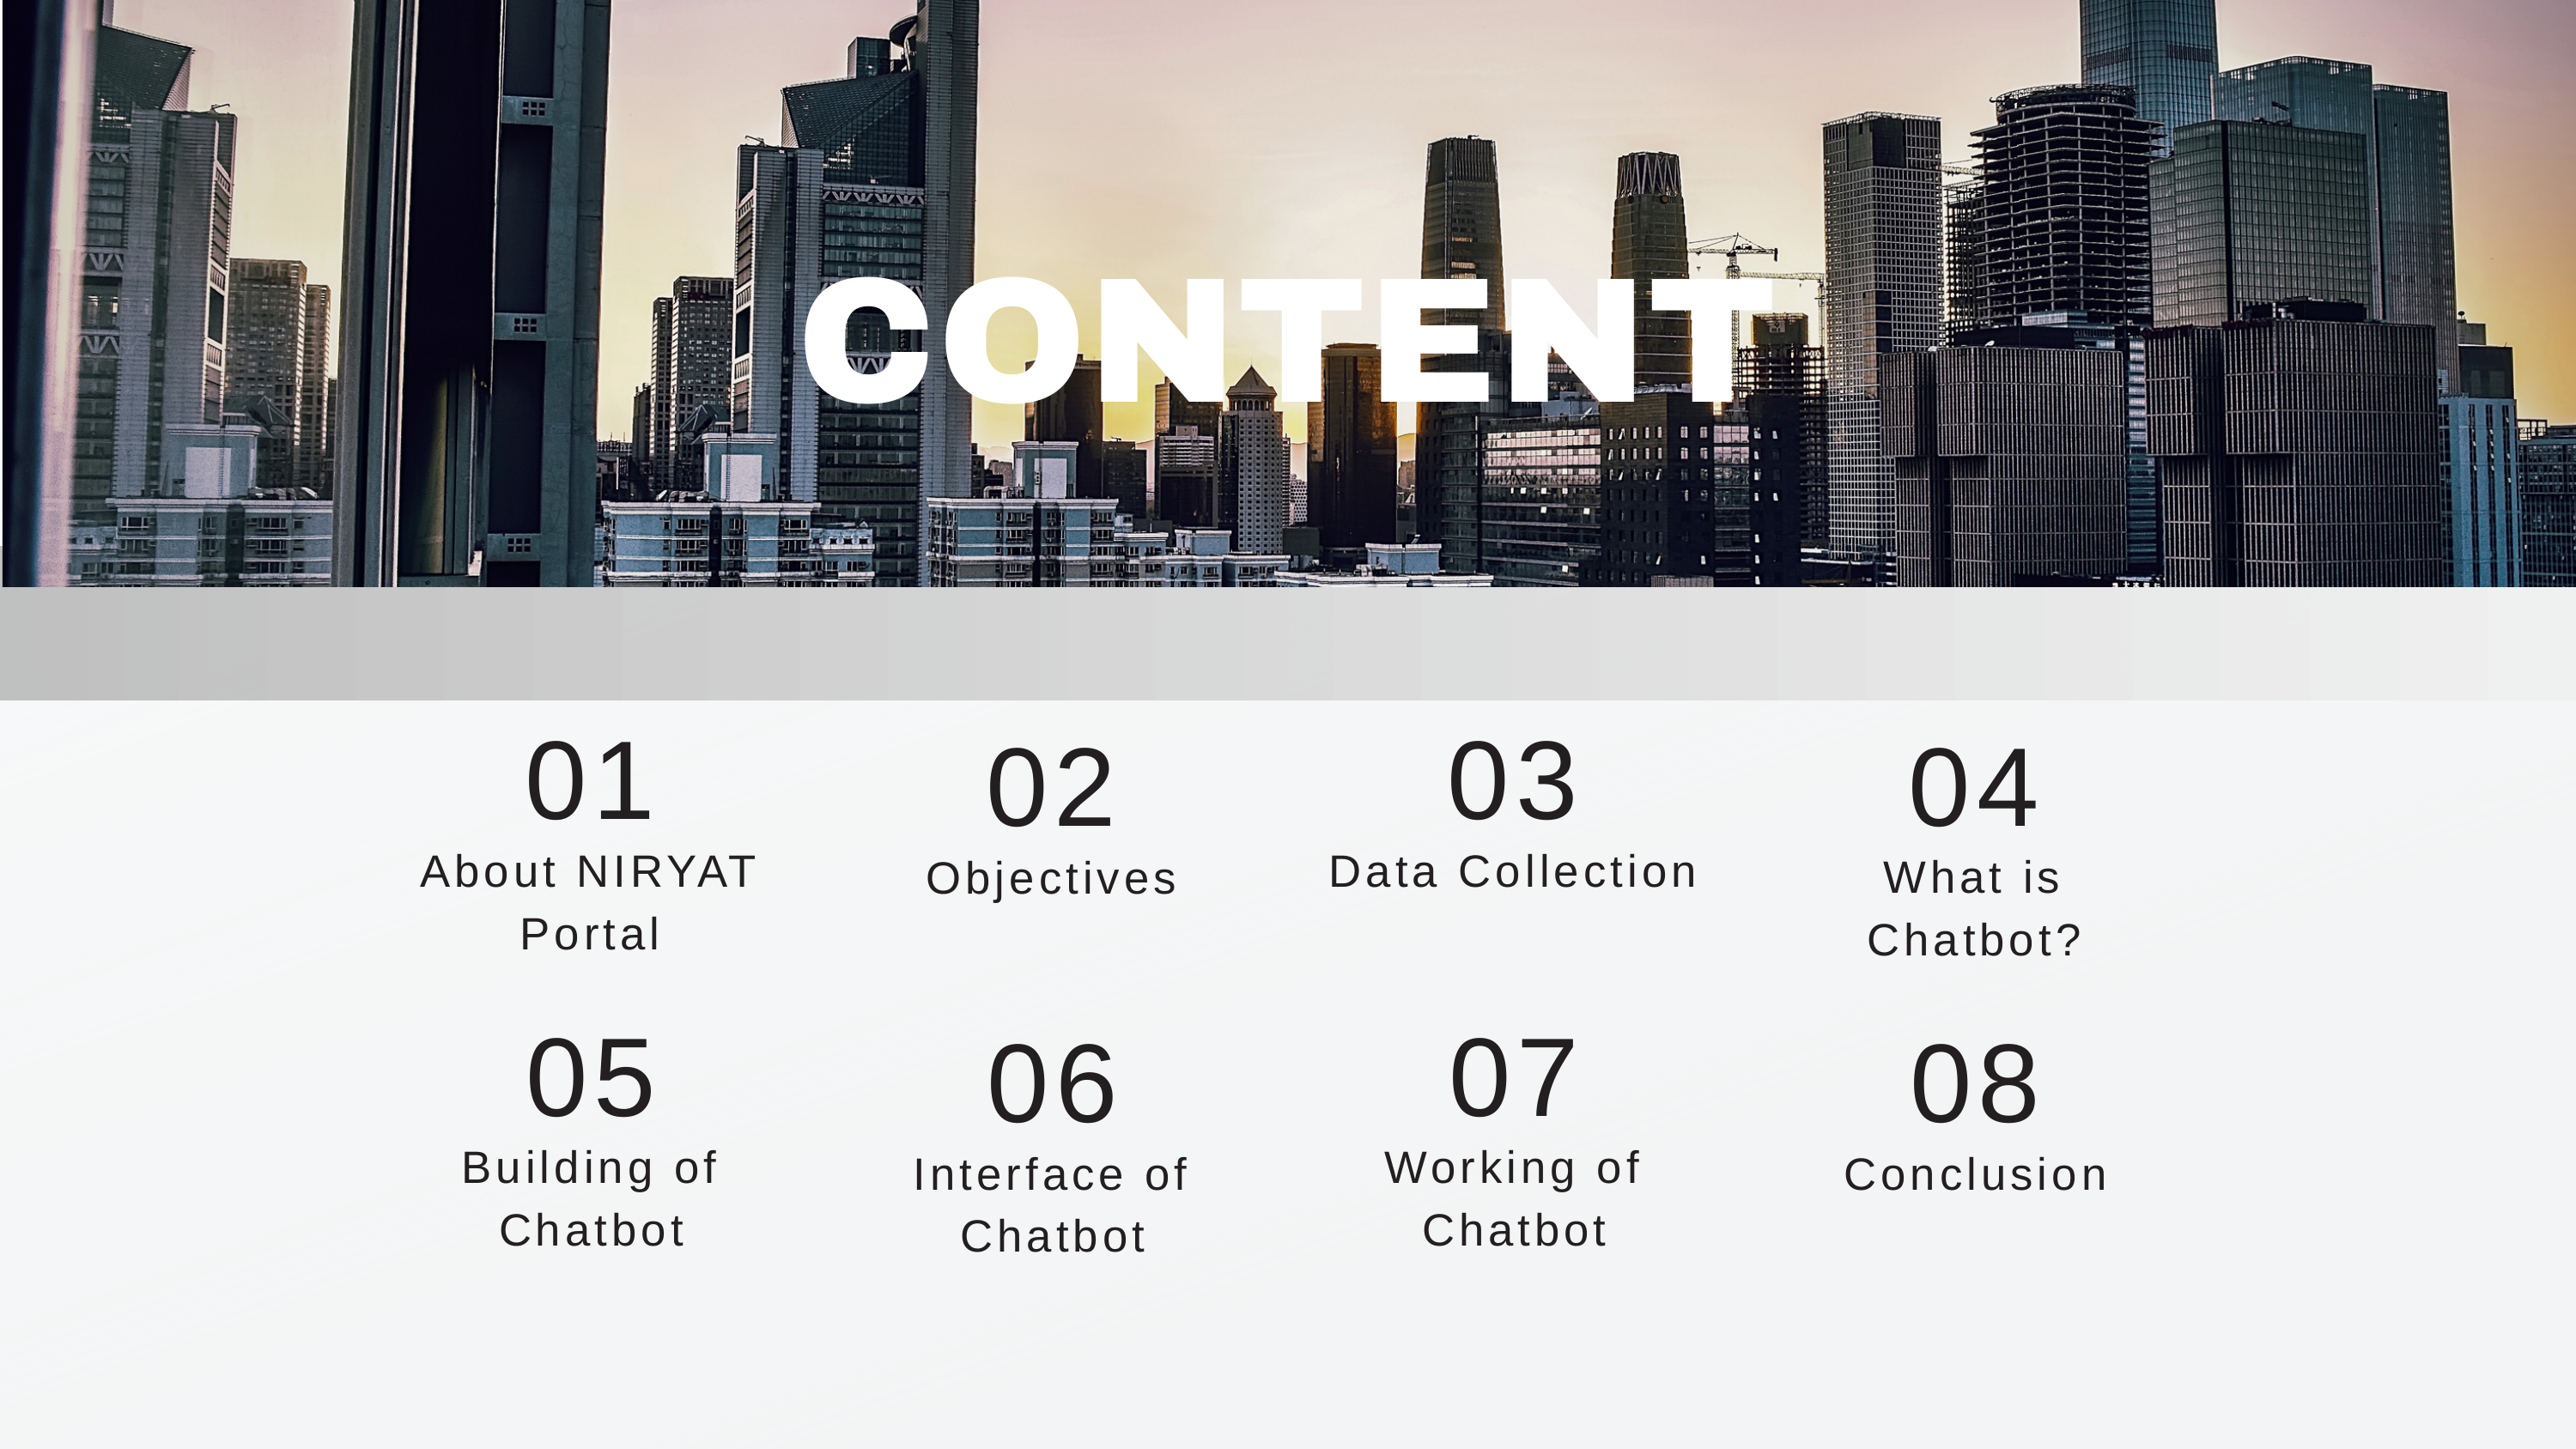

CONTENT
01
03
02
04
About NIRYAT Portal
Data Collection
Objectives
What is Chatbot?
05
07
06
08
Building of Chatbot
Working of Chatbot
Interface of Chatbot
Conclusion